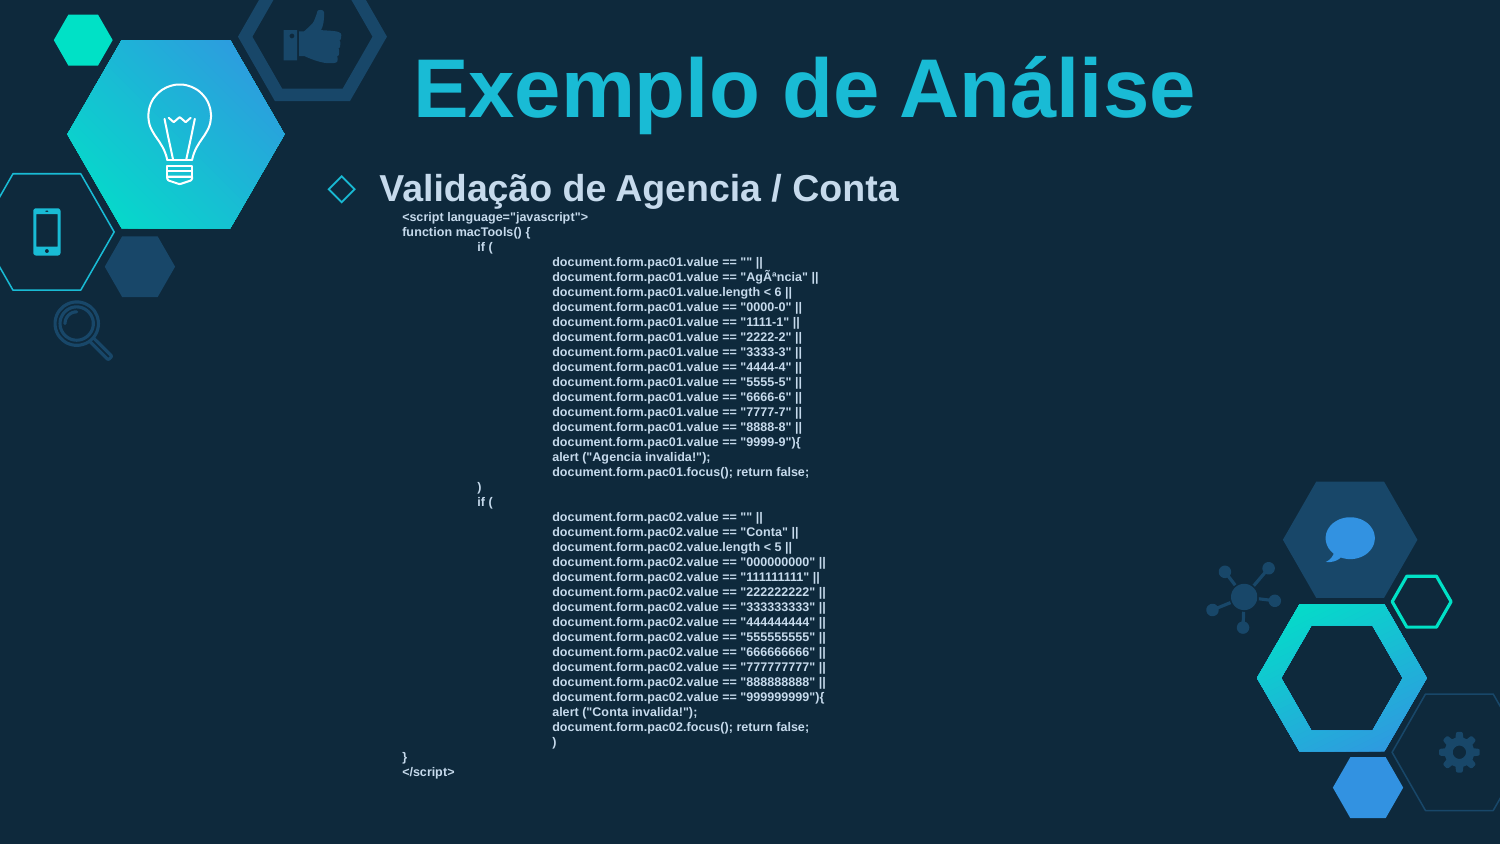

# Exemplo de Análise
Validação de Agencia / Conta
<script language="javascript">
function macTools() {
if (
document.form.pac01.value == "" ||
document.form.pac01.value == "AgÃªncia" ||
document.form.pac01.value.length < 6 ||
document.form.pac01.value == "0000-0" ||
document.form.pac01.value == "1111-1" ||
document.form.pac01.value == "2222-2" ||
document.form.pac01.value == "3333-3" ||
document.form.pac01.value == "4444-4" ||
document.form.pac01.value == "5555-5" ||
document.form.pac01.value == "6666-6" ||
document.form.pac01.value == "7777-7" ||
document.form.pac01.value == "8888-8" ||
document.form.pac01.value == "9999-9"){
alert ("Agencia invalida!");
document.form.pac01.focus(); return false;
)
if (
document.form.pac02.value == "" ||
document.form.pac02.value == "Conta" ||
document.form.pac02.value.length < 5 ||
document.form.pac02.value == "000000000" ||
document.form.pac02.value == "111111111" ||
document.form.pac02.value == "222222222" ||
document.form.pac02.value == "333333333" ||
document.form.pac02.value == "444444444" ||
document.form.pac02.value == "555555555" ||
document.form.pac02.value == "666666666" ||
document.form.pac02.value == "777777777" ||
document.form.pac02.value == "888888888" ||
document.form.pac02.value == "999999999"){
alert ("Conta invalida!");
document.form.pac02.focus(); return false;
)
}
</script>